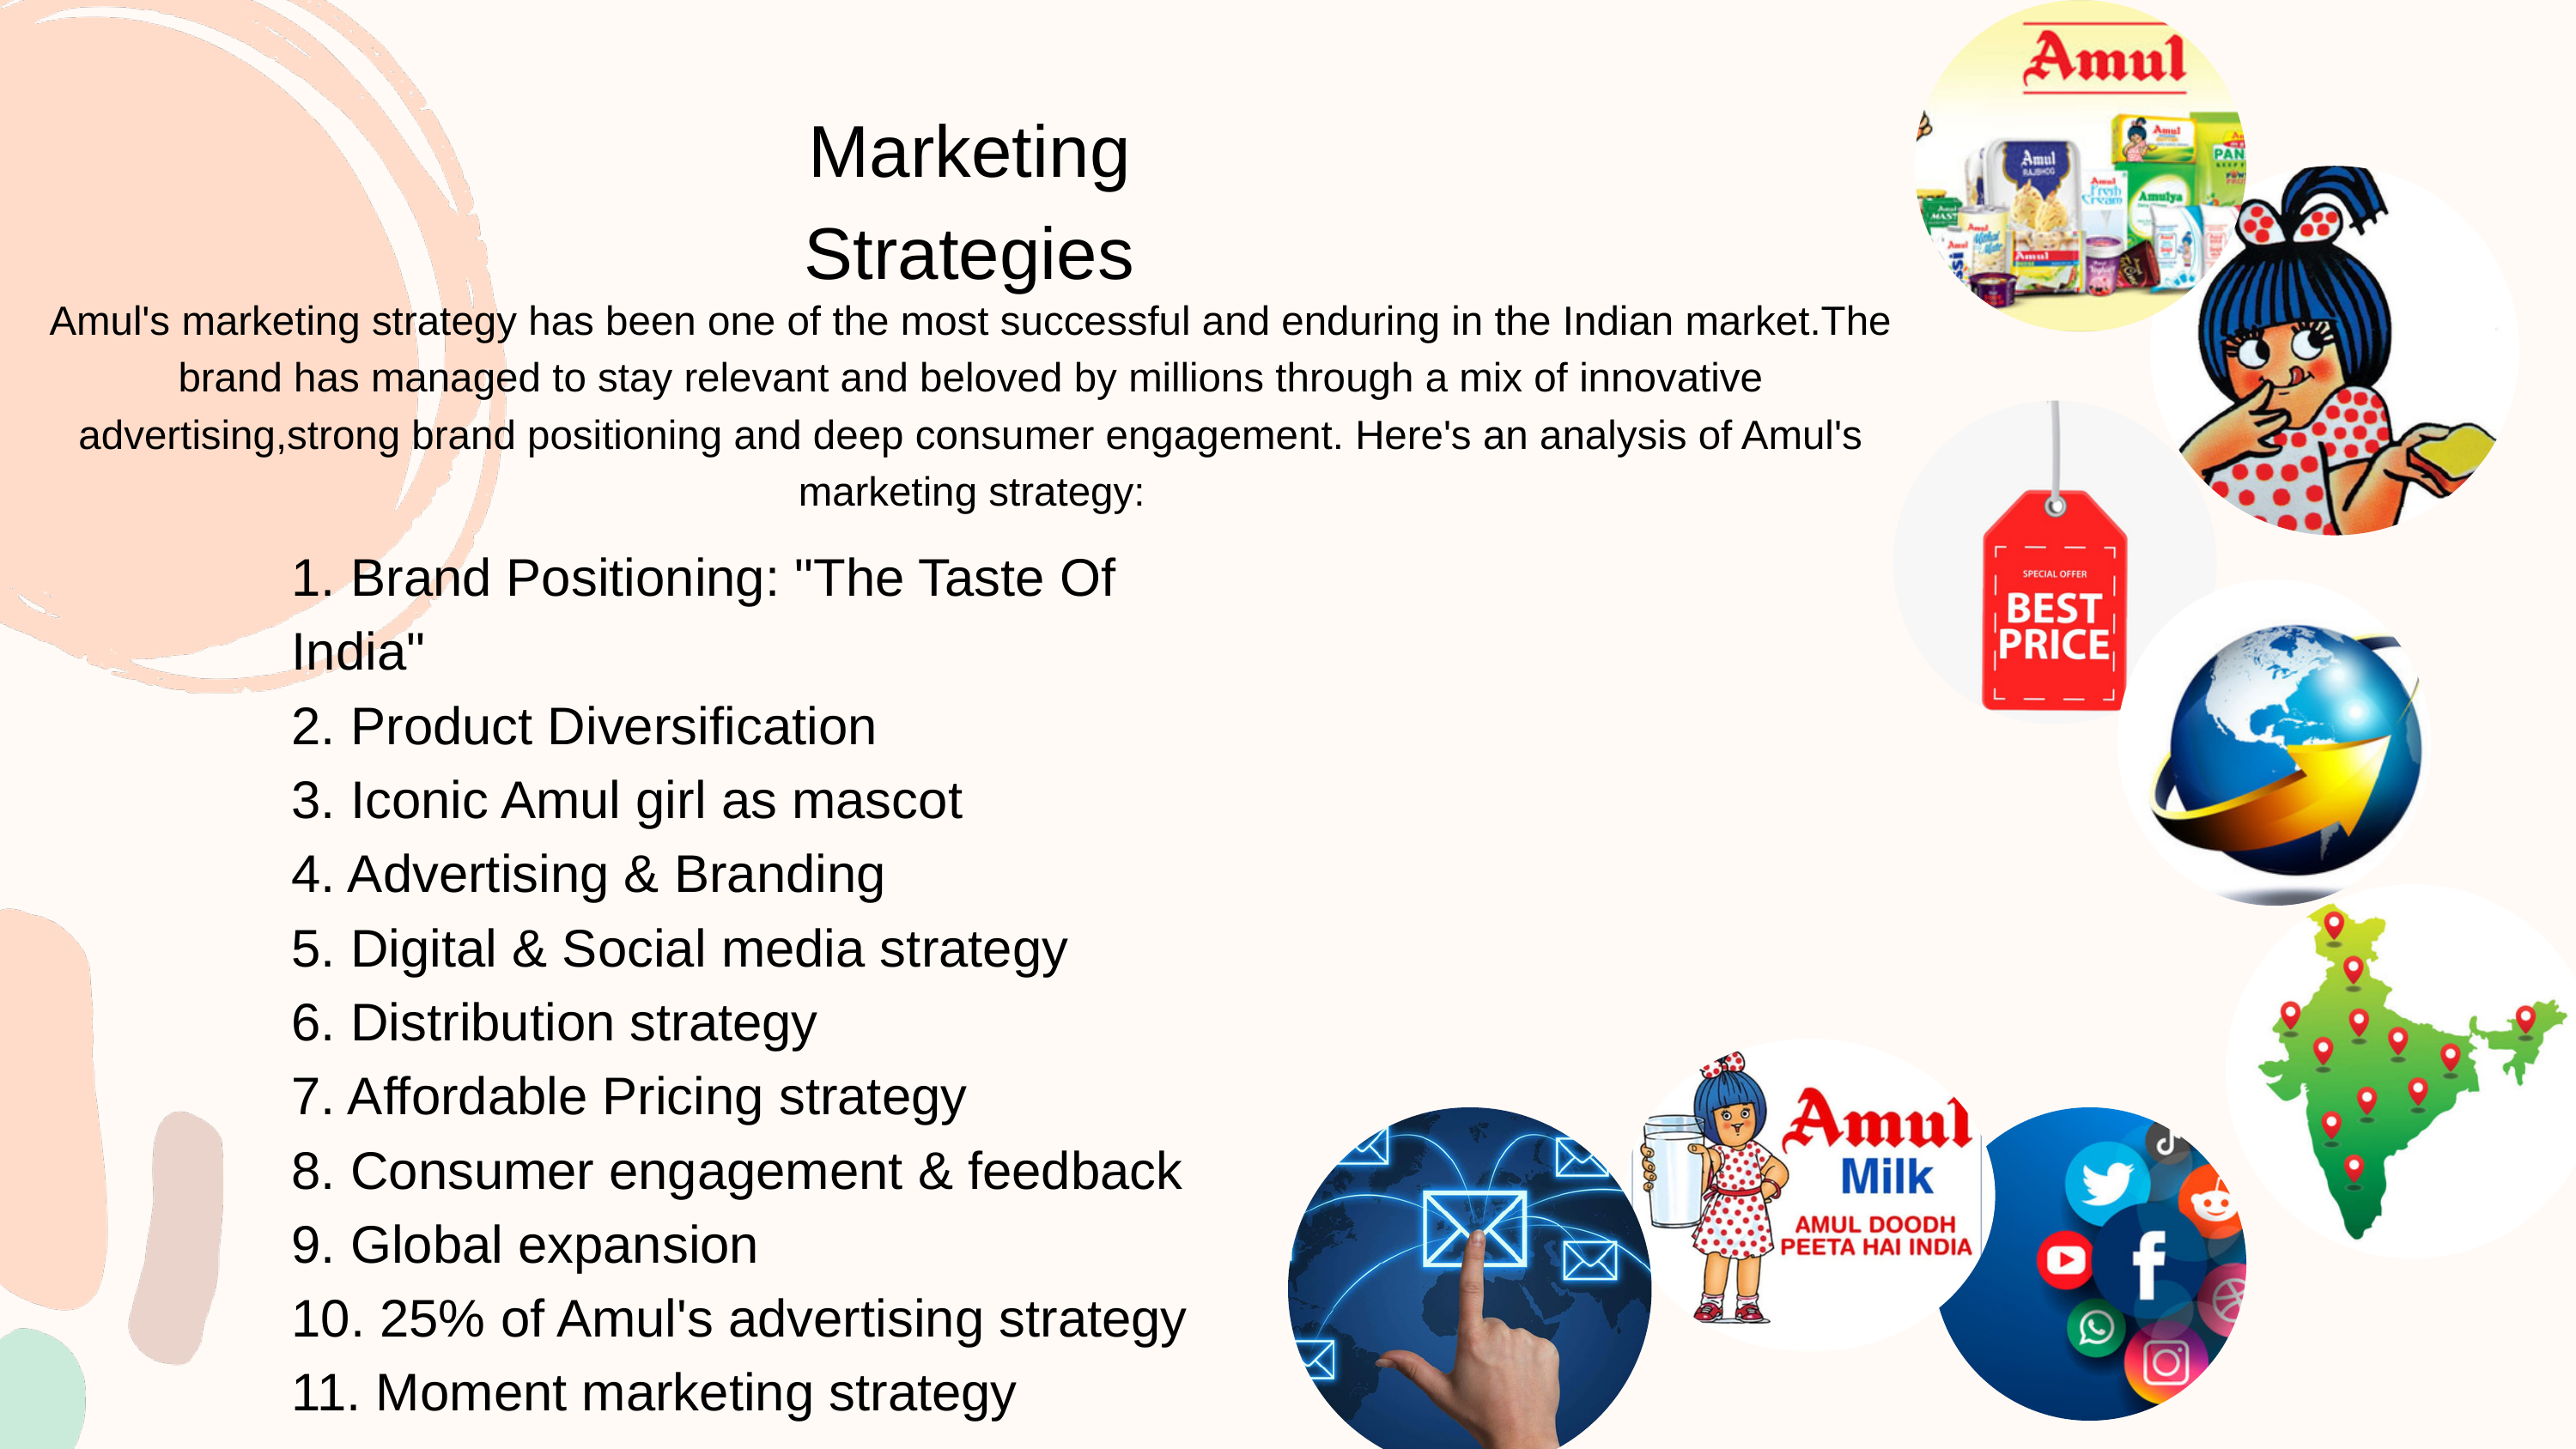

Marketing Strategies

Amul's marketing strategy has been one of the most successful and enduring in the Indian market.The brand has managed to stay relevant and beloved by millions through a mix of innovative advertising,strong brand positioning and deep consumer engagement. Here's an analysis of Amul's marketing strategy:

1. Brand Positioning: "The Taste Of India"
2. Product Diversification
3. Iconic Amul girl as mascot
4. Advertising & Branding
5. Digital & Social media strategy
6. Distribution strategy
7. Affordable Pricing strategy
8. Consumer engagement & feedback
9. Global expansion
10. 25% of Amul's advertising strategy
11. Moment marketing strategy